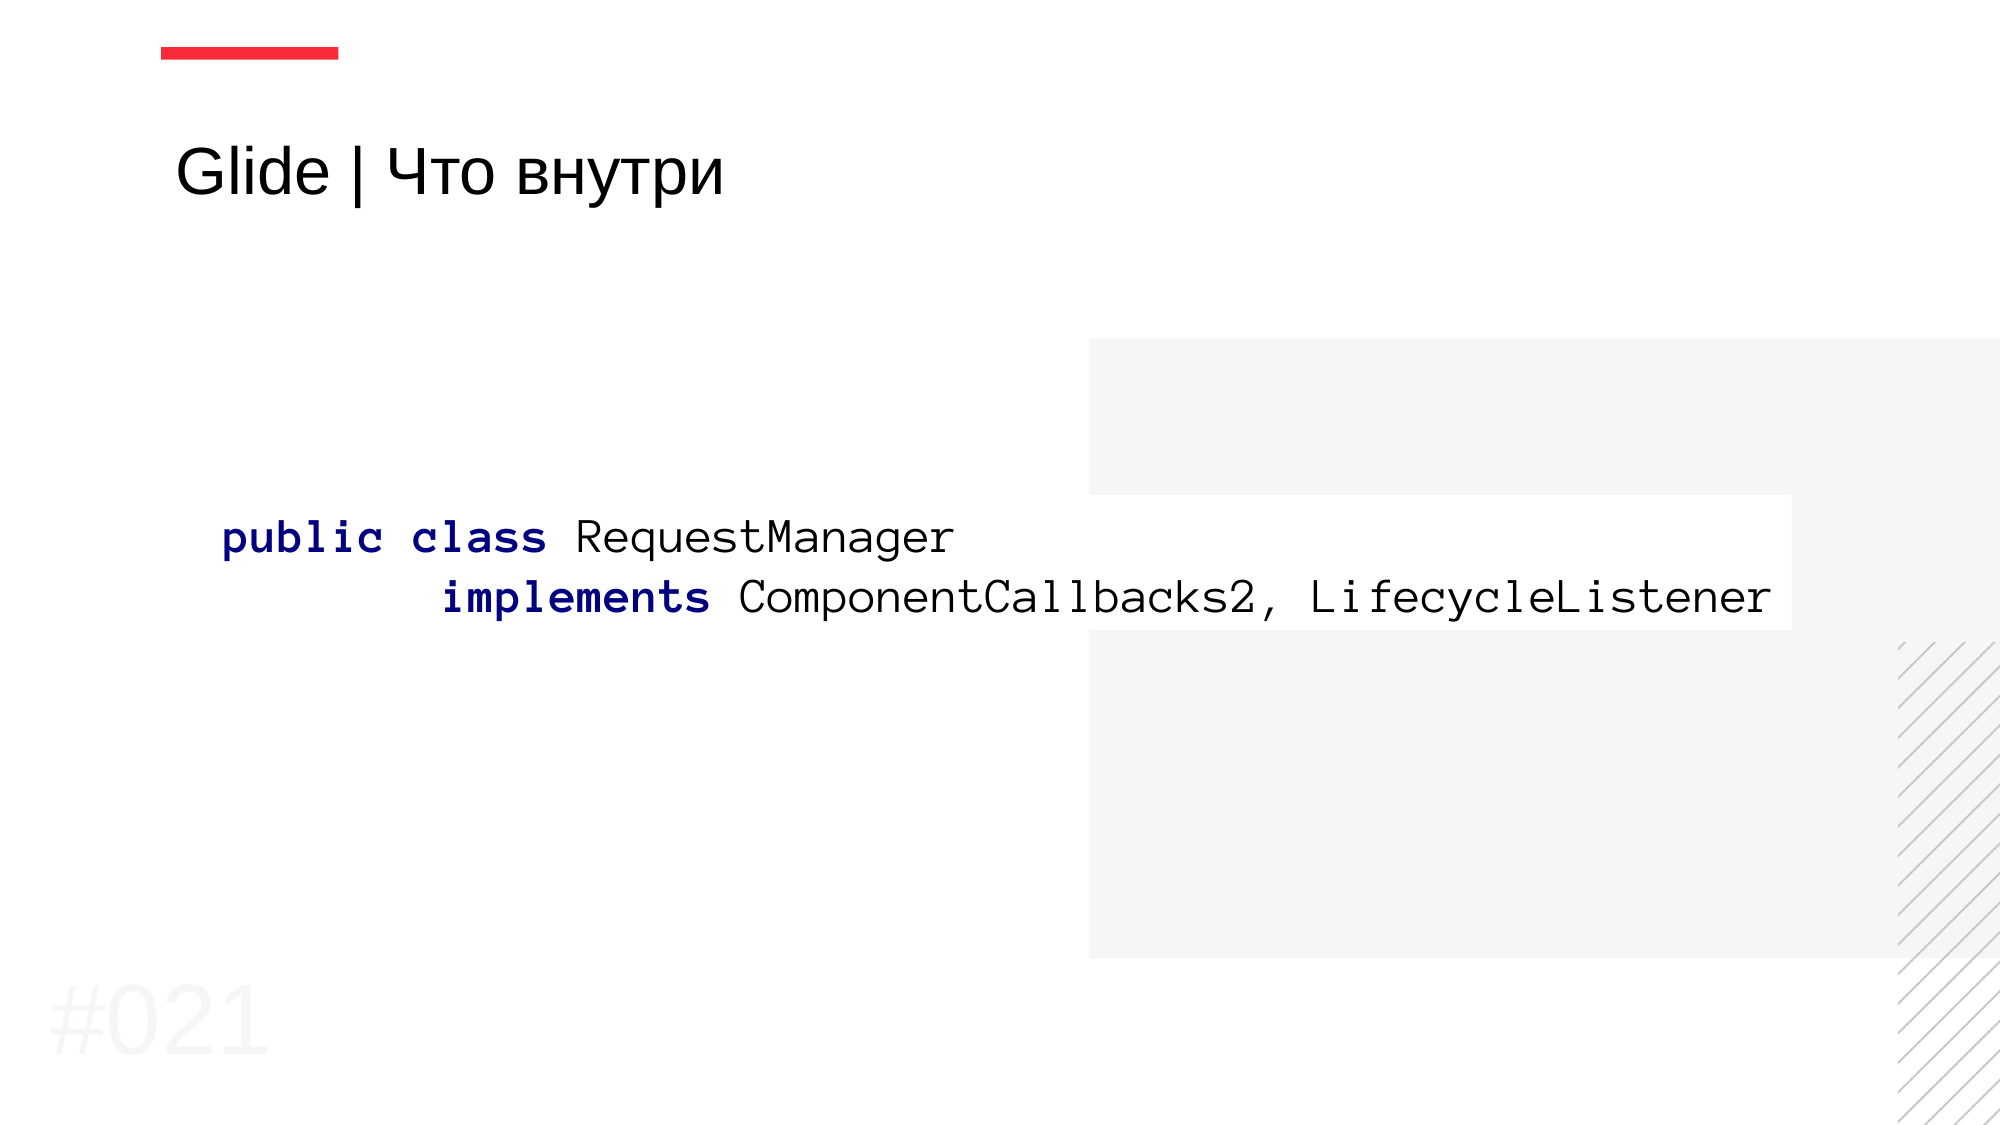

Glide | Что внутри
public class RequestManager
        implements ComponentCallbacks2, LifecycleListener
#021